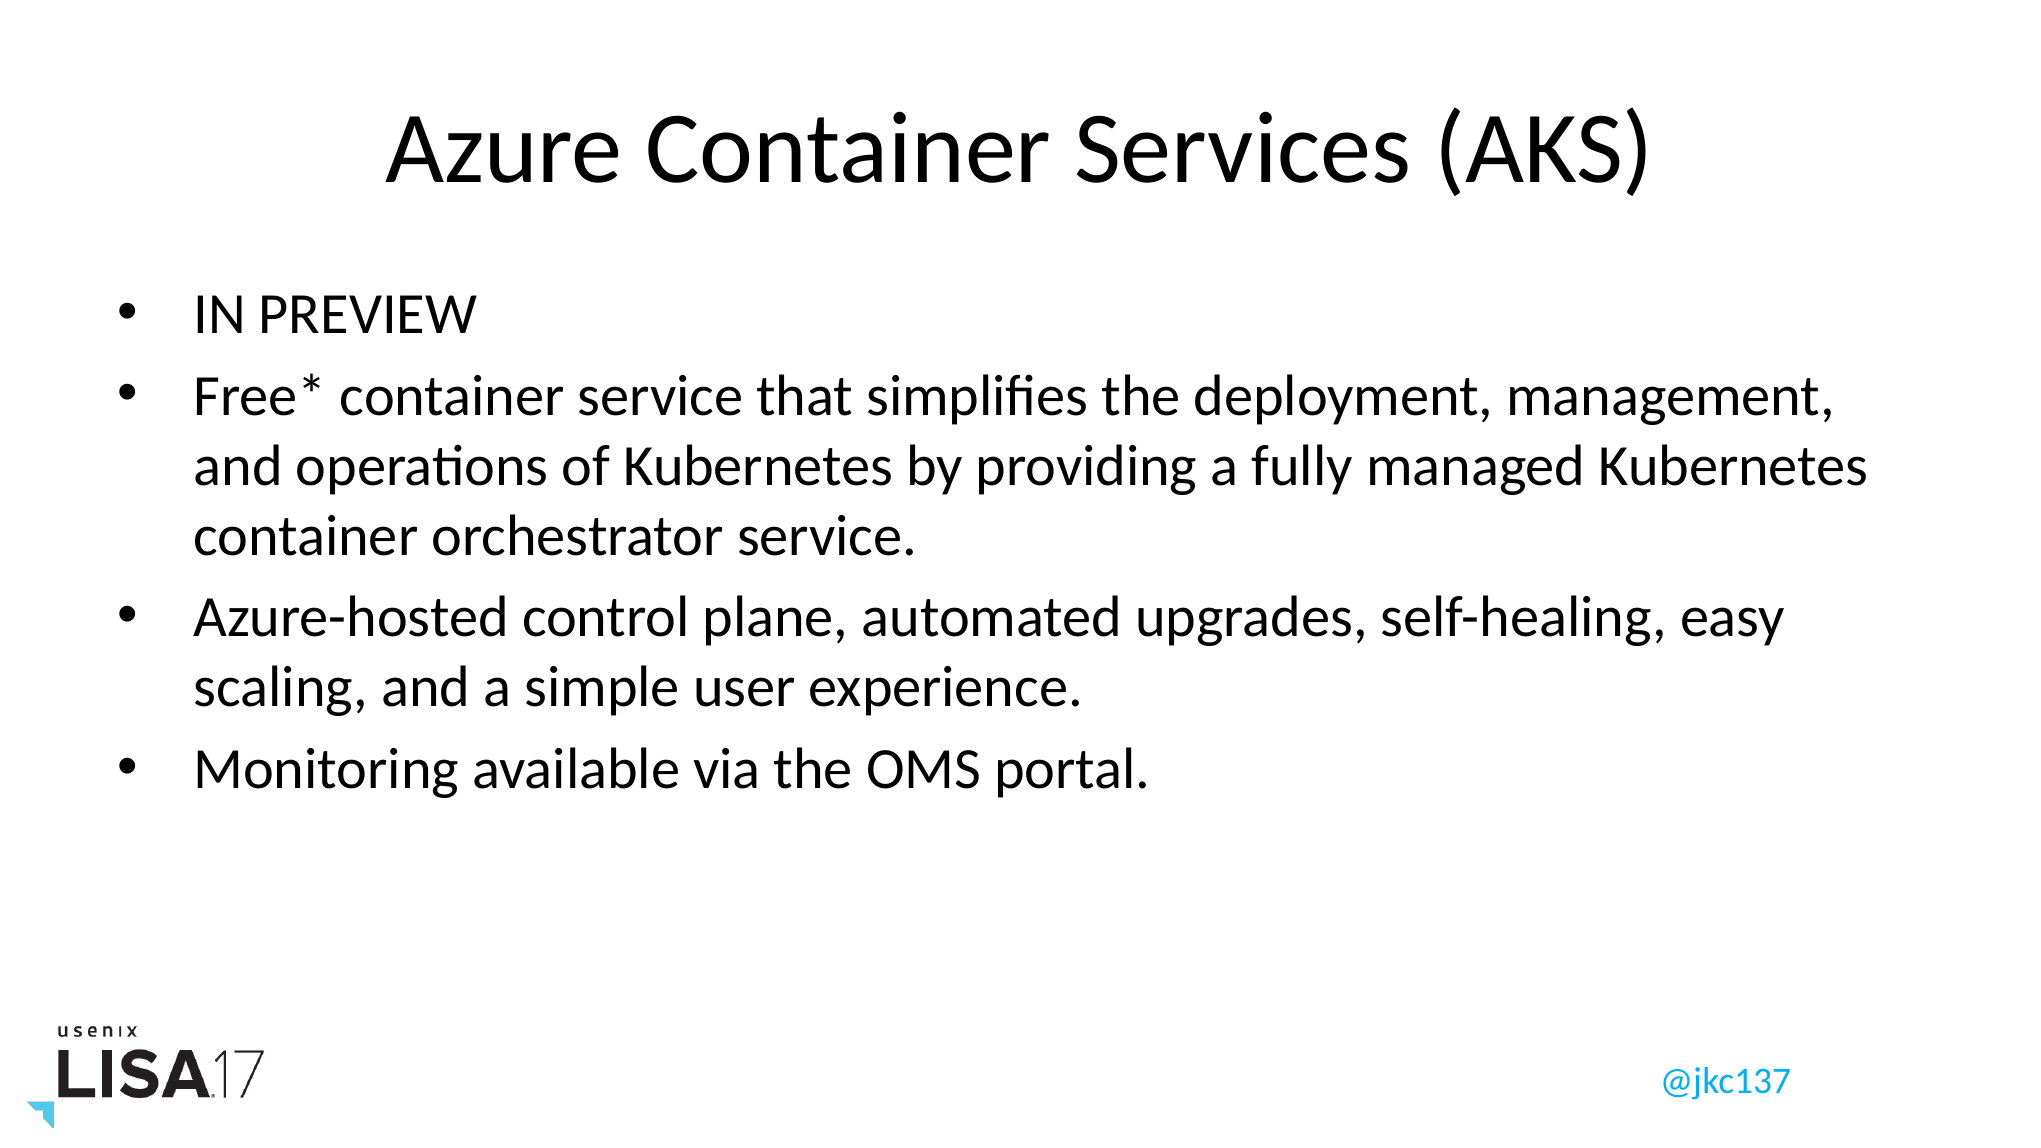

# Azure Container Services (AKS)
IN PREVIEW
Free* container service that simplifies the deployment, management, and operations of Kubernetes by providing a fully managed Kubernetes container orchestrator service.
Azure-hosted control plane, automated upgrades, self-healing, easy scaling, and a simple user experience.
Monitoring available via the OMS portal.